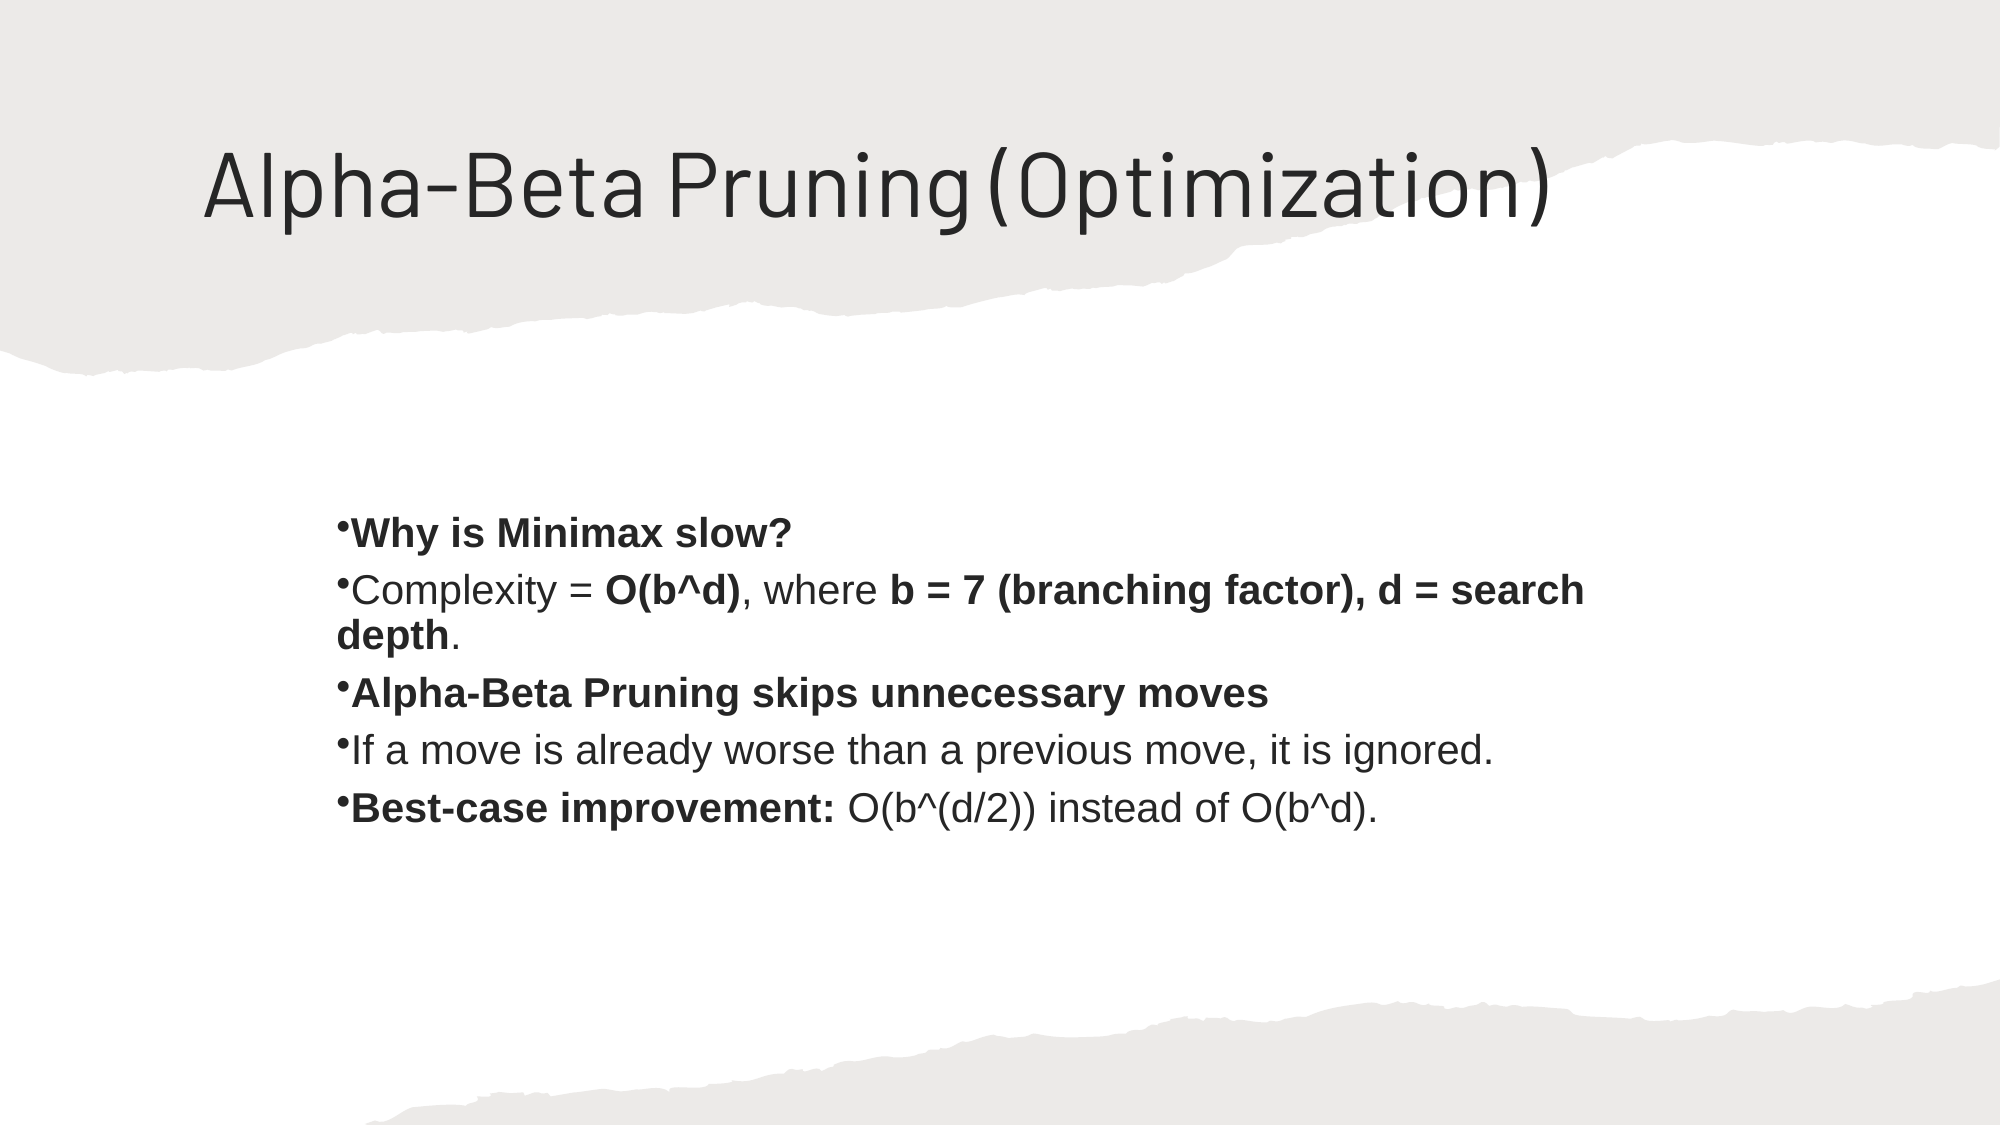

# Alpha-Beta Pruning (Optimization)
Why is Minimax slow?
Complexity = O(b^d), where b = 7 (branching factor), d = search depth.
Alpha-Beta Pruning skips unnecessary moves
If a move is already worse than a previous move, it is ignored.
Best-case improvement: O(b^(d/2)) instead of O(b^d).